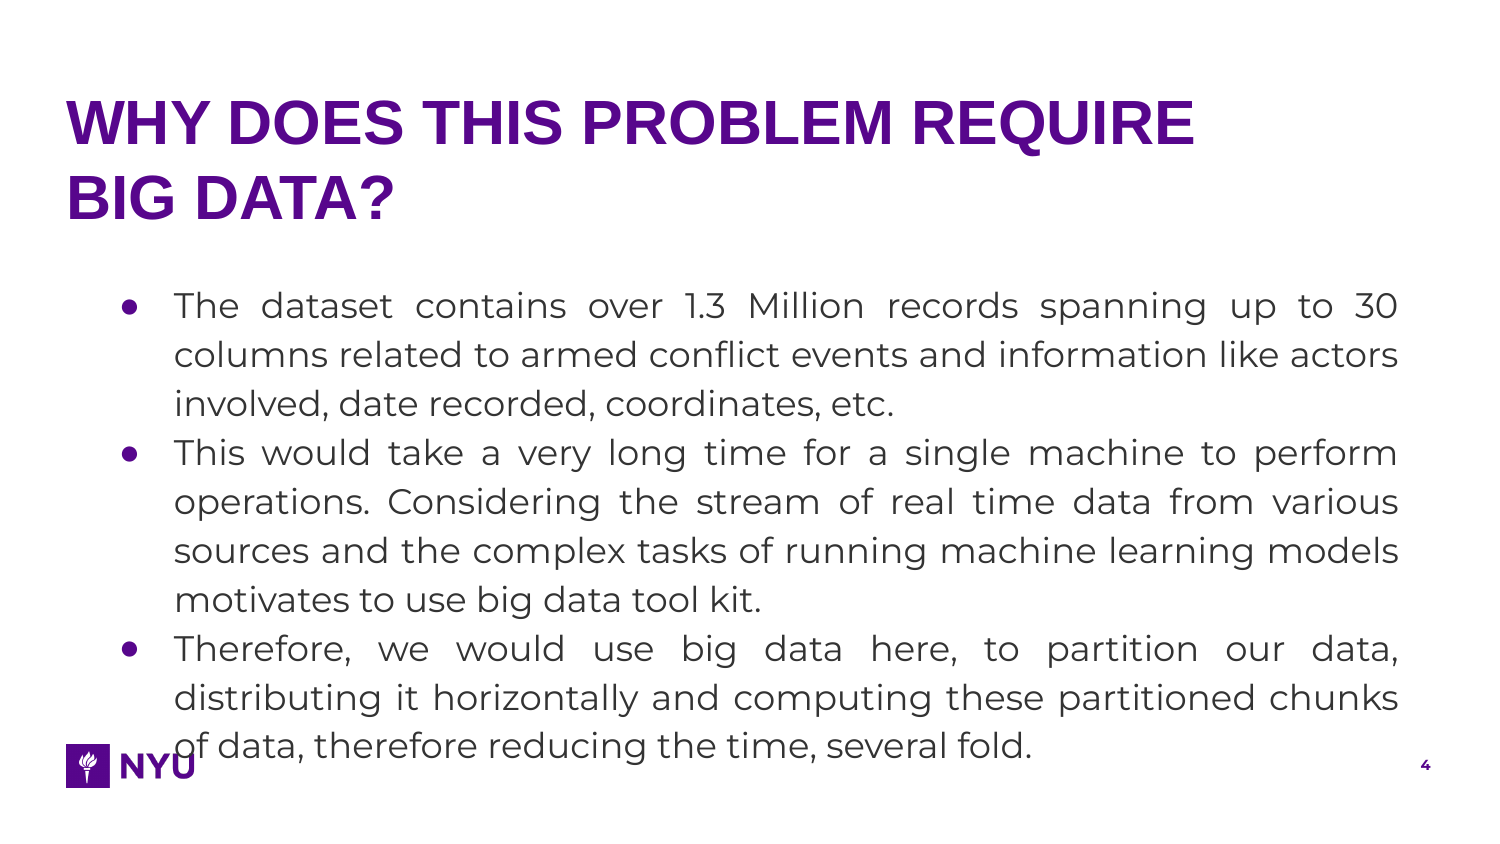

# WHY DOES THIS PROBLEM REQUIRE BIG DATA?
The dataset contains over 1.3 Million records spanning up to 30 columns related to armed conflict events and information like actors involved, date recorded, coordinates, etc.
This would take a very long time for a single machine to perform operations. Considering the stream of real time data from various sources and the complex tasks of running machine learning models motivates to use big data tool kit.
Therefore, we would use big data here, to partition our data, distributing it horizontally and computing these partitioned chunks of data, therefore reducing the time, several fold.